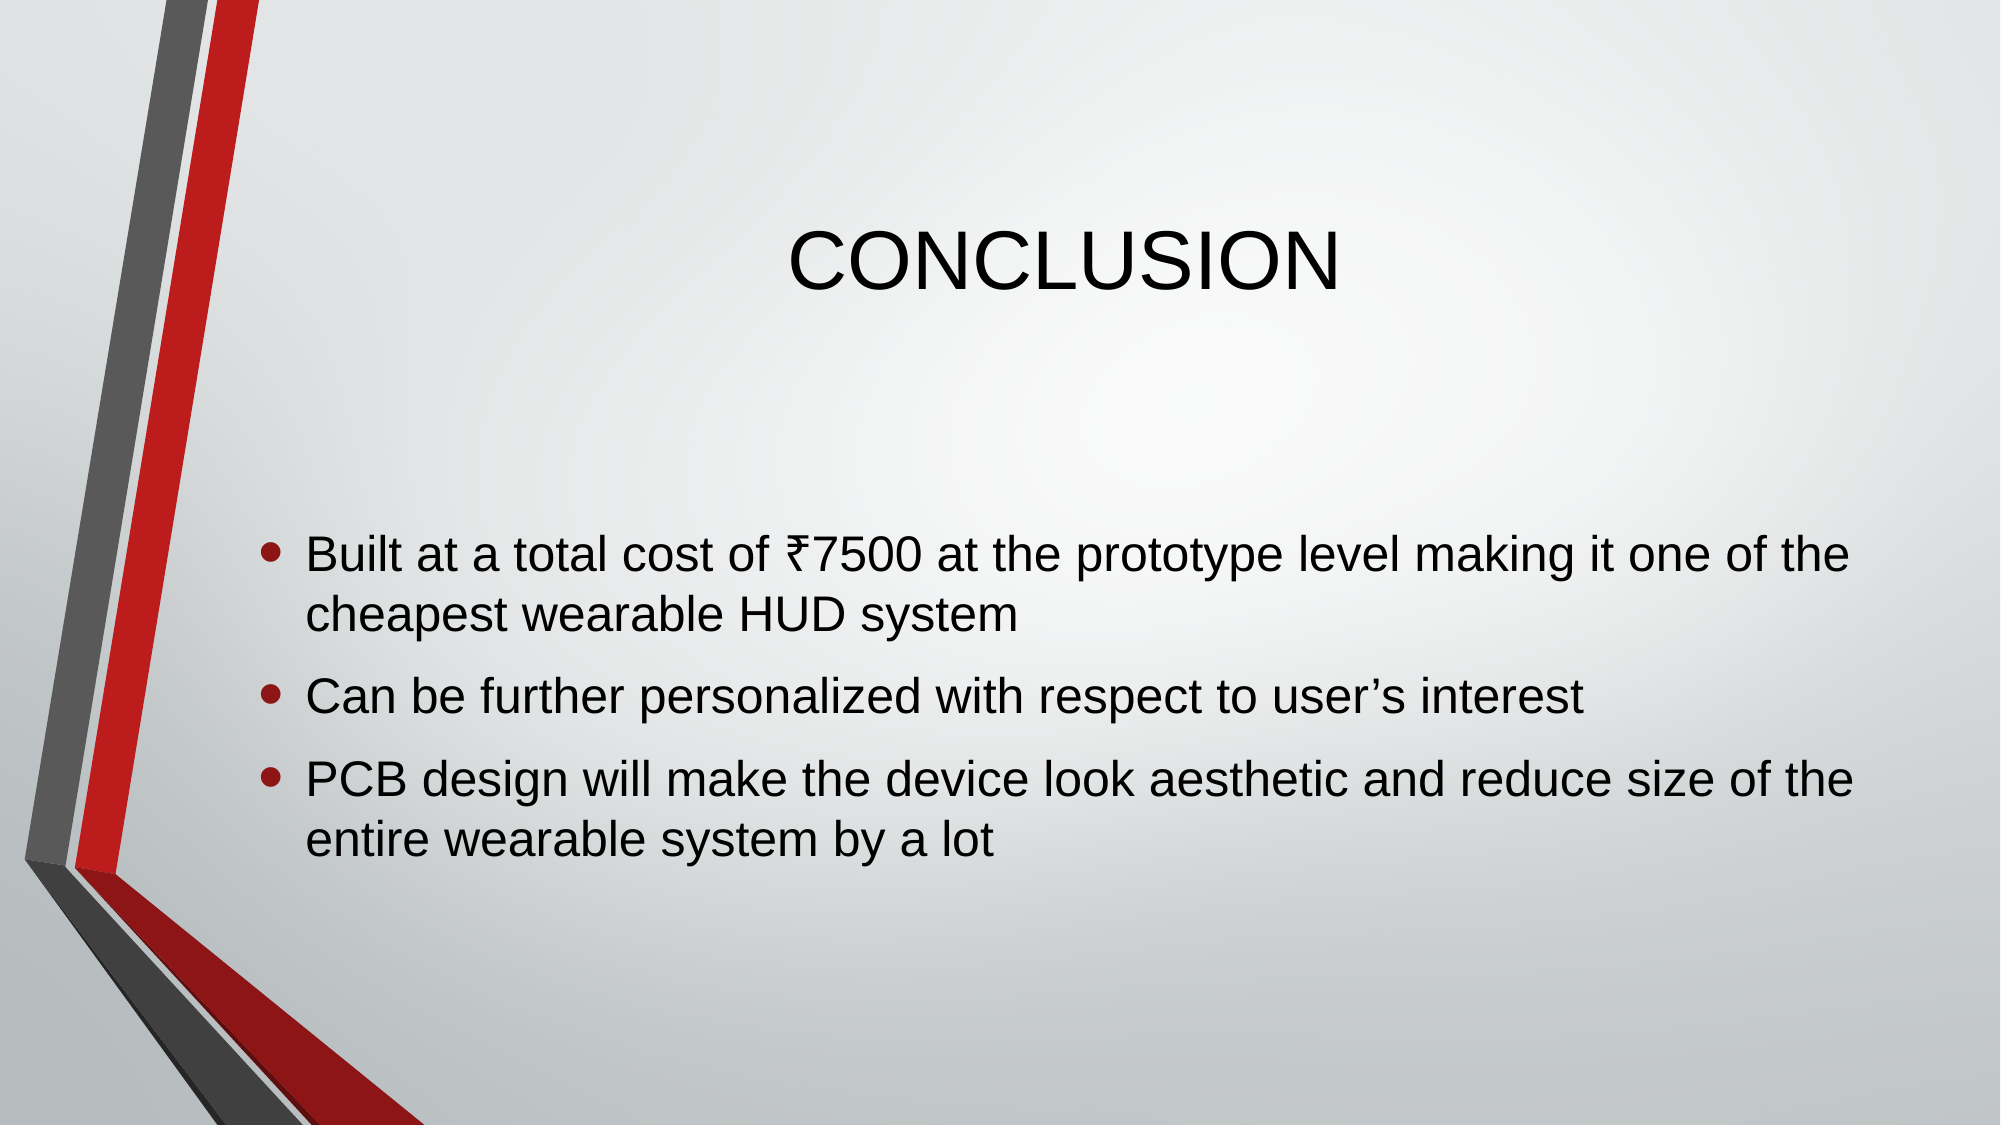

# CONCLUSION
Built at a total cost of ₹7500 at the prototype level making it one of the cheapest wearable HUD system
Can be further personalized with respect to user’s interest
PCB design will make the device look aesthetic and reduce size of the entire wearable system by a lot